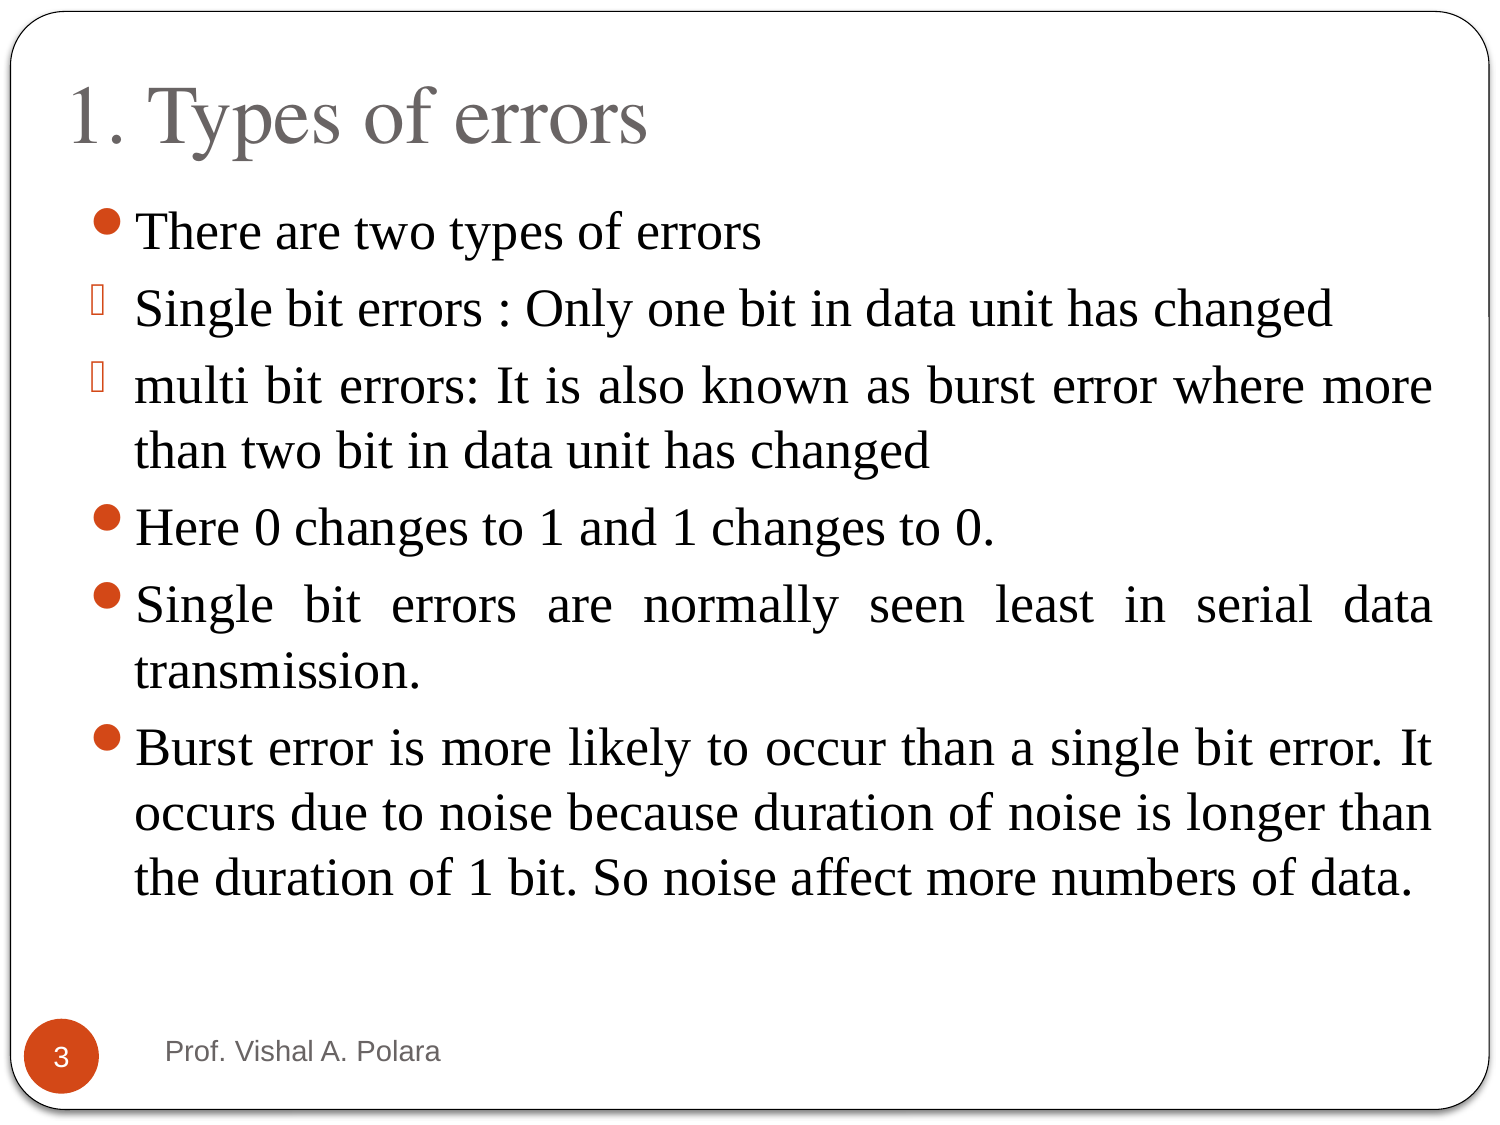

# 1. Types of errors
There are two types of errors
Single bit errors : Only one bit in data unit has changed
multi bit errors: It is also known as burst error where more than two bit in data unit has changed
Here 0 changes to 1 and 1 changes to 0.
Single bit errors are normally seen least in serial data transmission.
Burst error is more likely to occur than a single bit error. It occurs due to noise because duration of noise is longer than the duration of 1 bit. So noise affect more numbers of data.

Prof. Vishal A. Polara
3